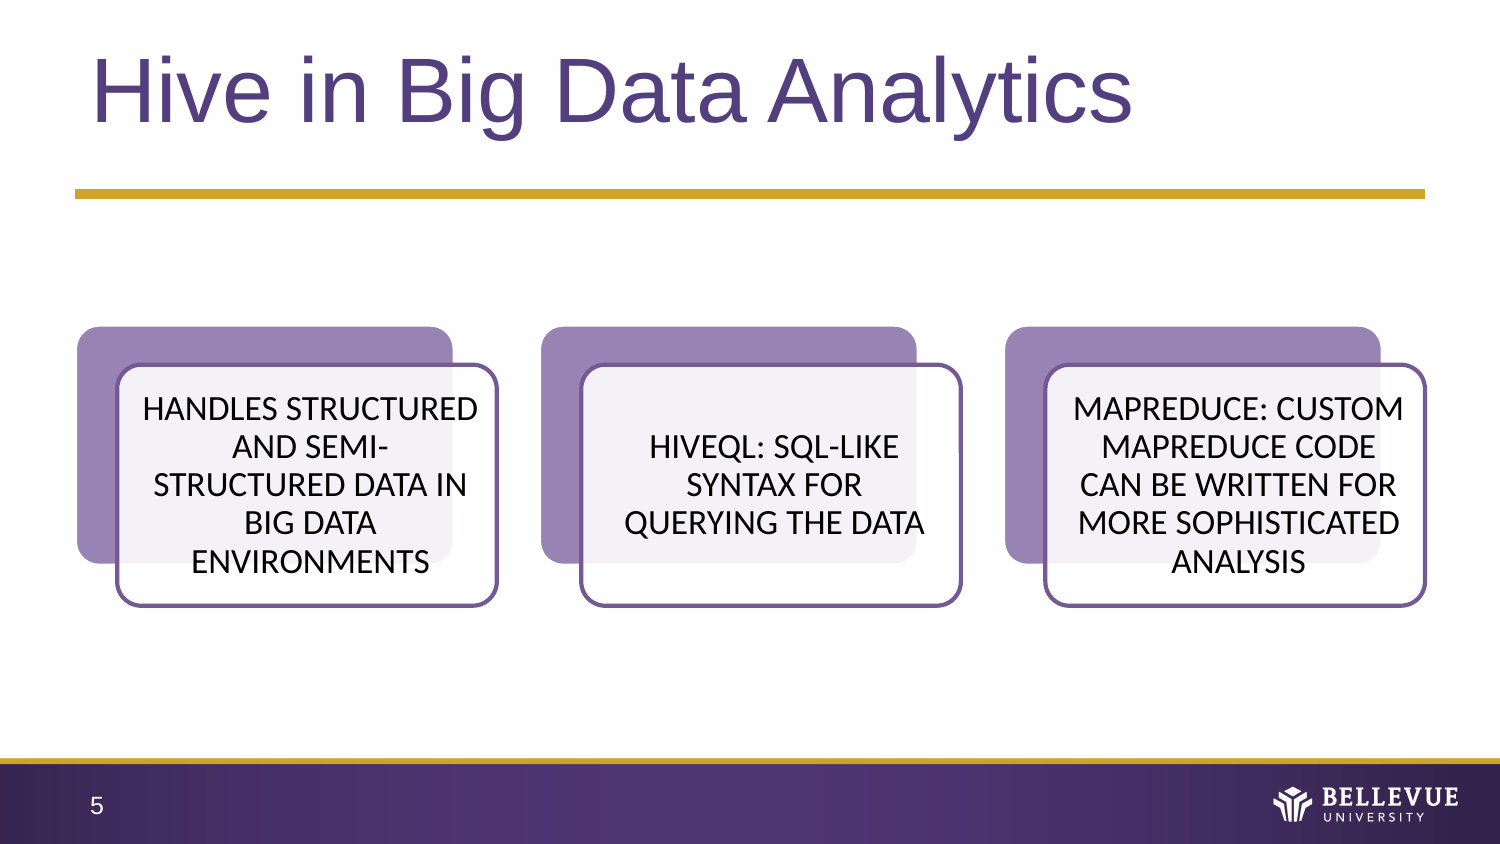

# Hive in Big Data Analytics

Handles structured and semi-structured data in Big Data environments
HiveQL: SQL-like syntax for querying the data
MapReduce: Custom MapReduce code can be written for more sophisticated analysis